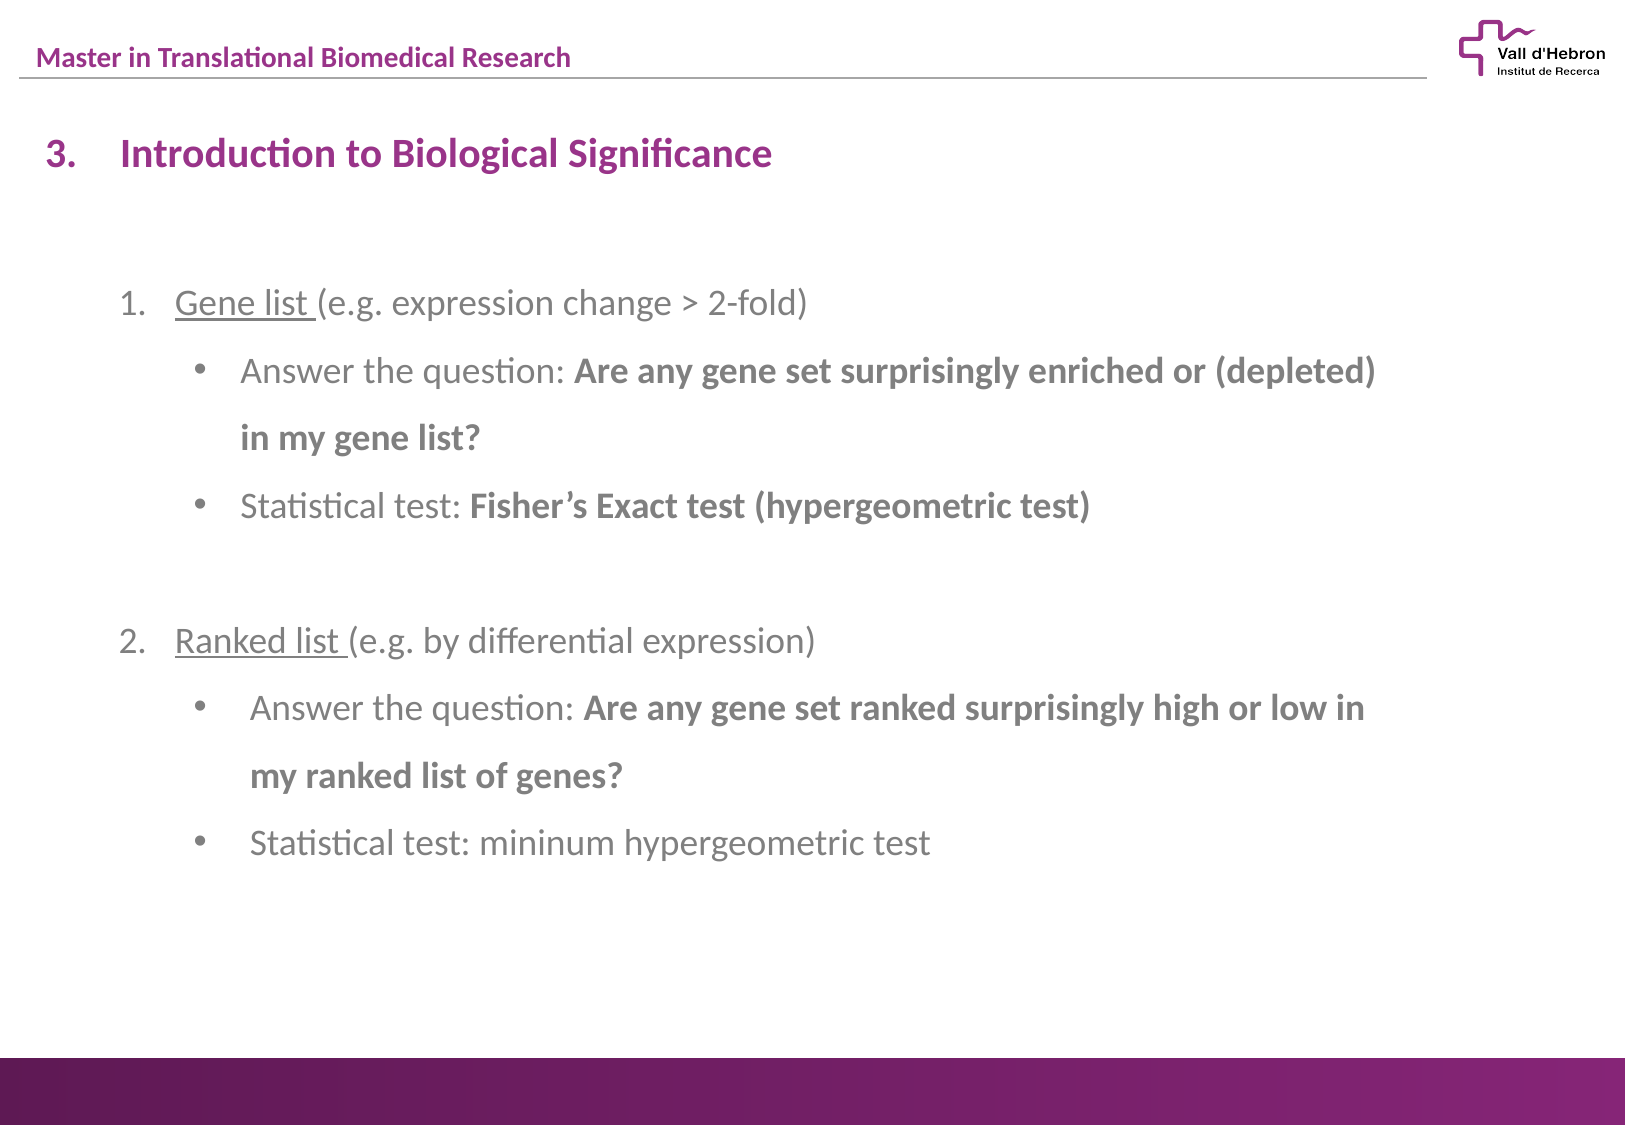

Introduction to Biological Significance
Gene list (e.g. expression change > 2-fold)
Answer the question: Are any gene set surprisingly enriched or (depleted) in my gene list?
Statistical test: Fisher’s Exact test (hypergeometric test)

Ranked list (e.g. by differential expression)
Answer the question: Are any gene set ranked surprisingly high or low in my ranked list of genes?
Statistical test: mininum hypergeometric test